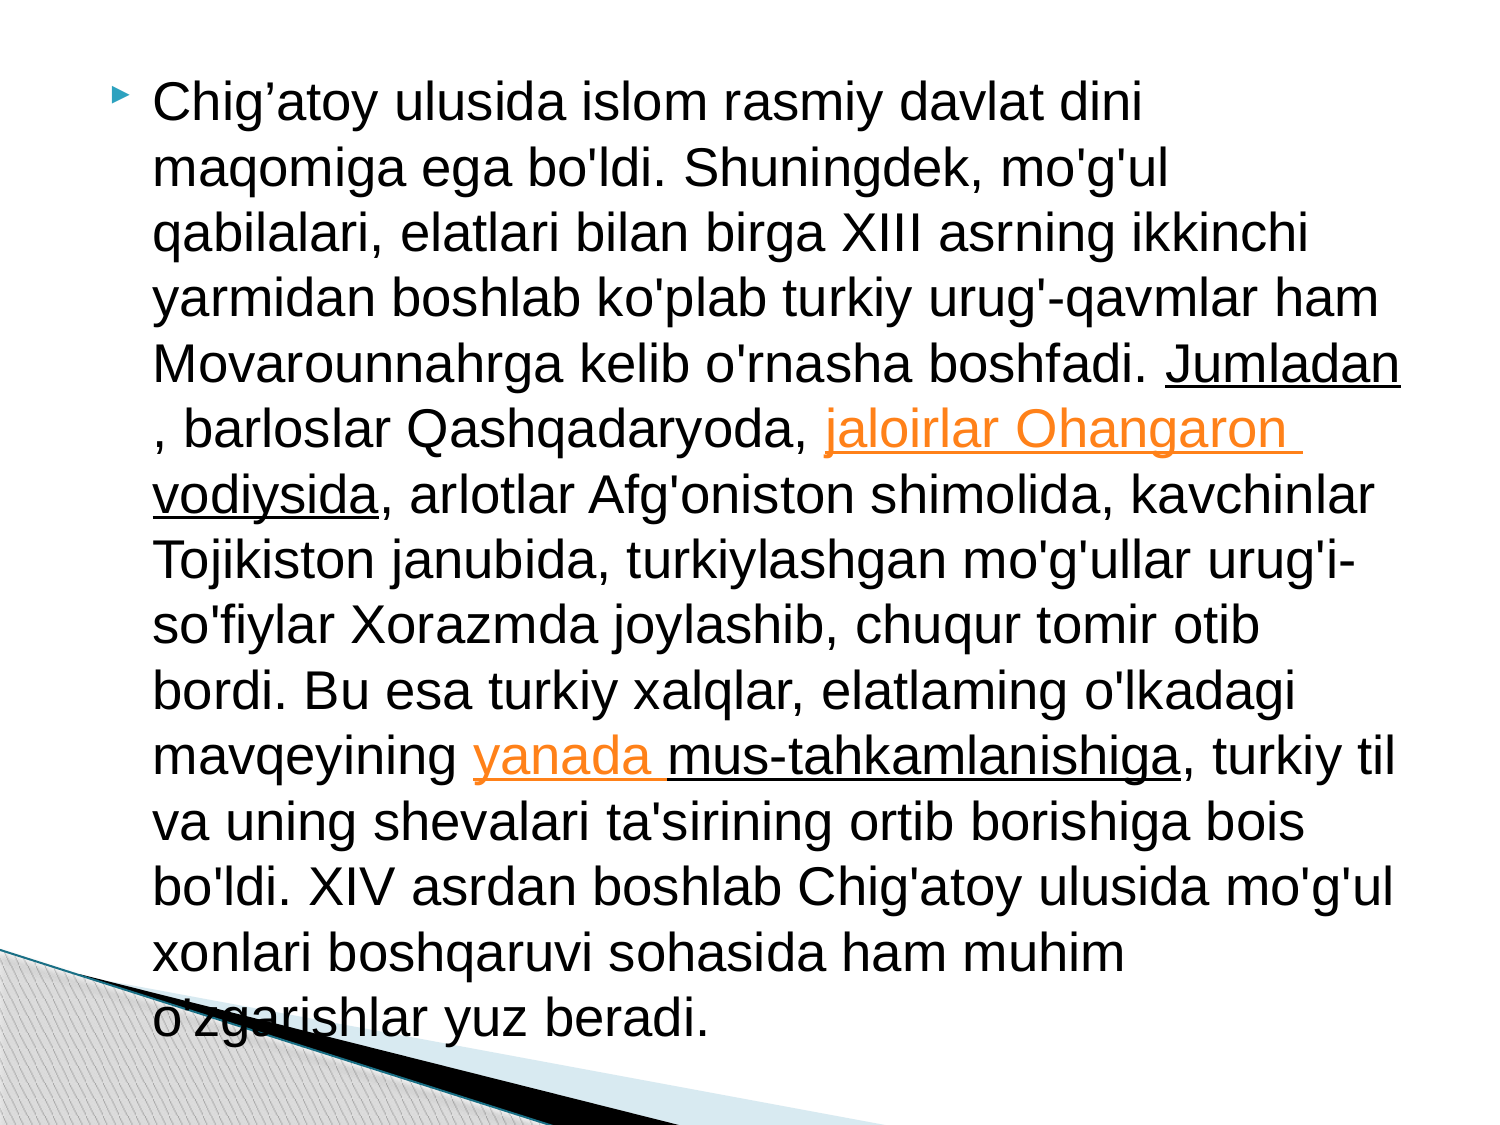

Chig’atoy ulusida islom rasmiy davlat dini maqomiga ega bo'ldi. Shuningdek, mo'g'ul qabilalari, elatlari bilan birga XIII asrning ikkinchi yarmidan boshlab ko'plab turkiy urug'-qavmlar ham Movarounnahrga kelib o'rnasha boshfadi. Jumladan, barloslar Qashqadaryoda, jaloirlar Ohangaron vodiysida, arlotlar Afg'oniston shimolida, kavchinlar Tojikiston janubida, turkiylashgan mo'g'ullar urug'i-so'fiylar Xorazmda joylashib, chuqur tomir otib bordi. Bu esa turkiy xalqlar, elatlaming o'lkadagi mavqeyining yanada mus-tahkamlanishiga, turkiy til va uning shevalari ta'sirining ortib borishiga bois bo'ldi. XIV asrdan boshlab Chig'atoy ulusida mo'g'ul xonlari boshqaruvi sohasida ham muhim o'zgarishlar yuz beradi.